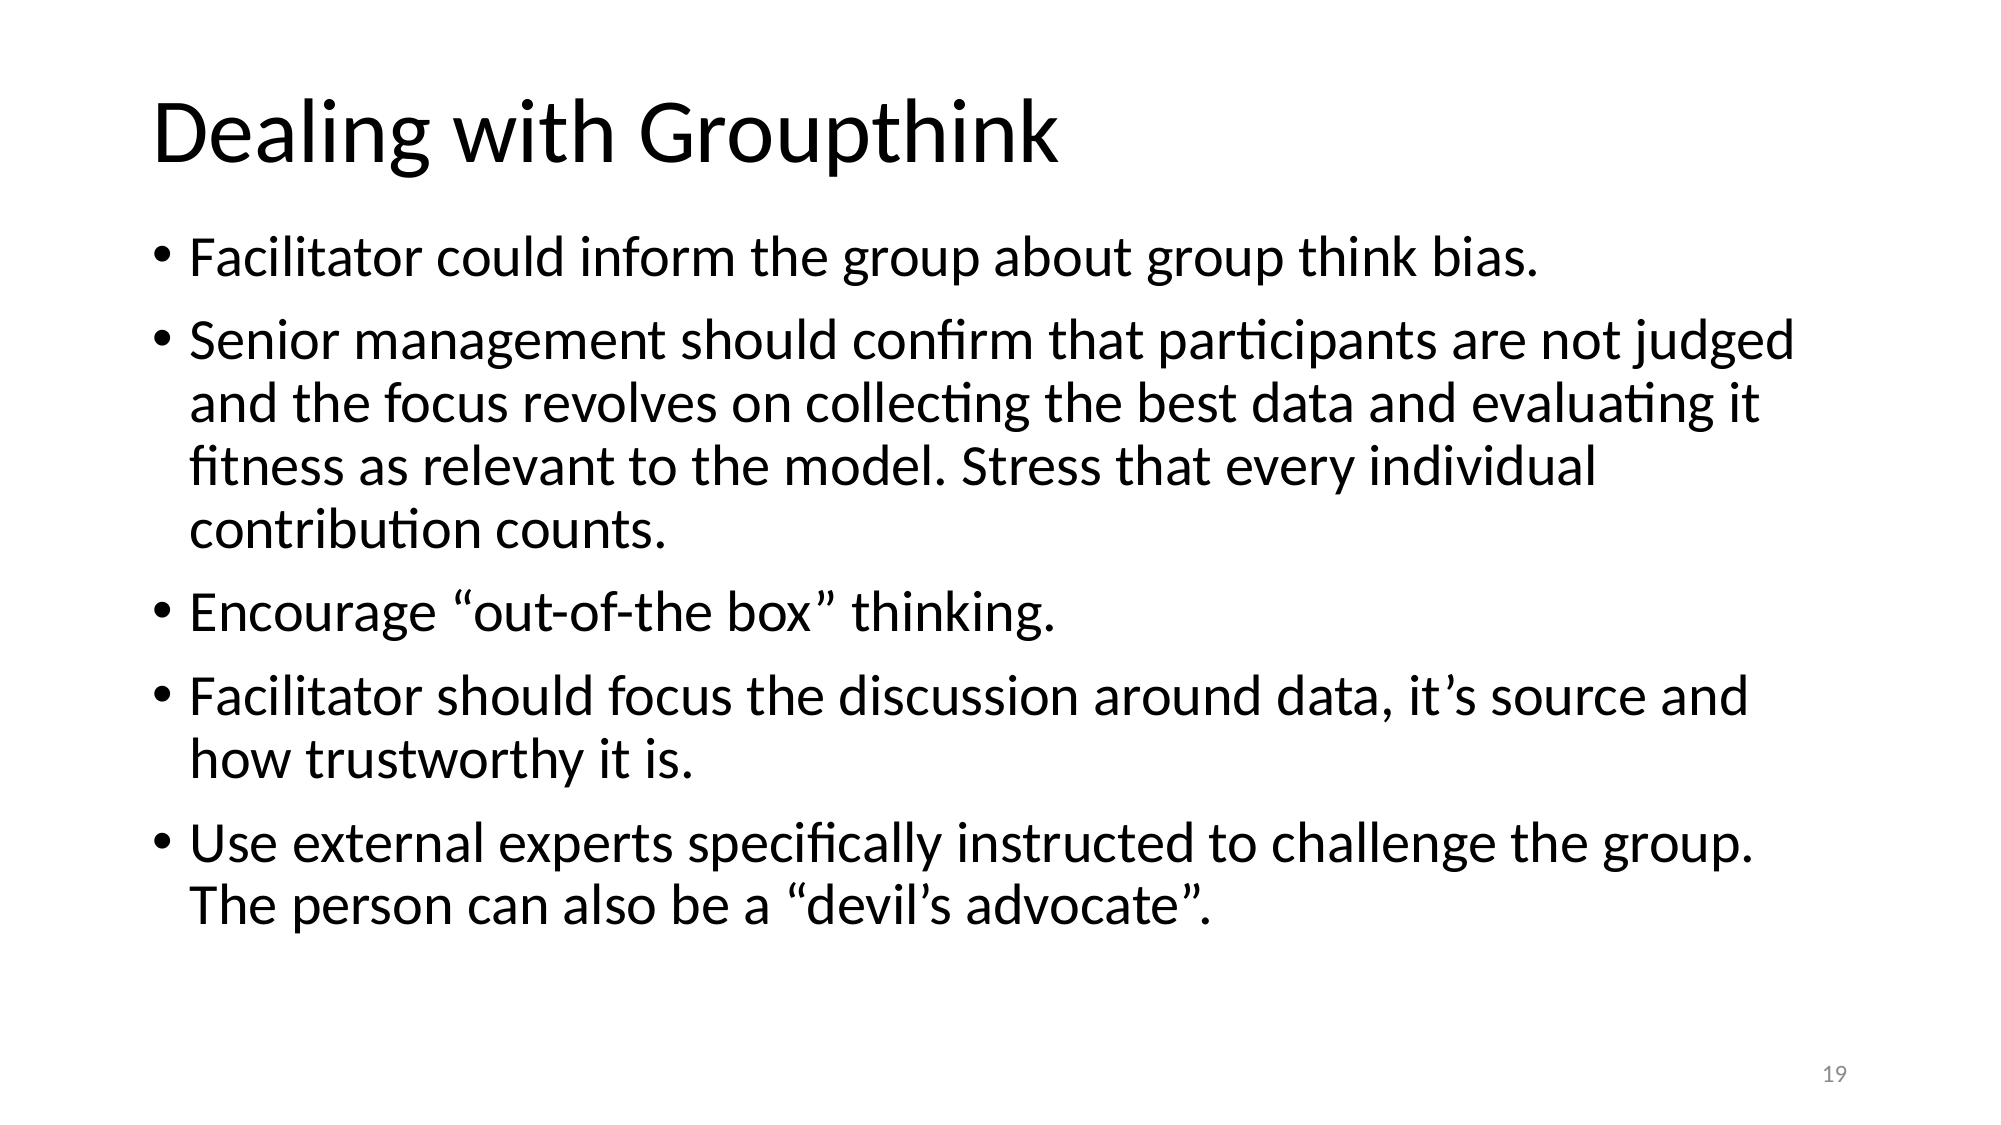

# Dealing with Groupthink
Facilitator could inform the group about group think bias.
Senior management should confirm that participants are not judged and the focus revolves on collecting the best data and evaluating it fitness as relevant to the model. Stress that every individual contribution counts.
Encourage “out-of-the box” thinking.
Facilitator should focus the discussion around data, it’s source and how trustworthy it is.
Use external experts specifically instructed to challenge the group. The person can also be a “devil’s advocate”.
19